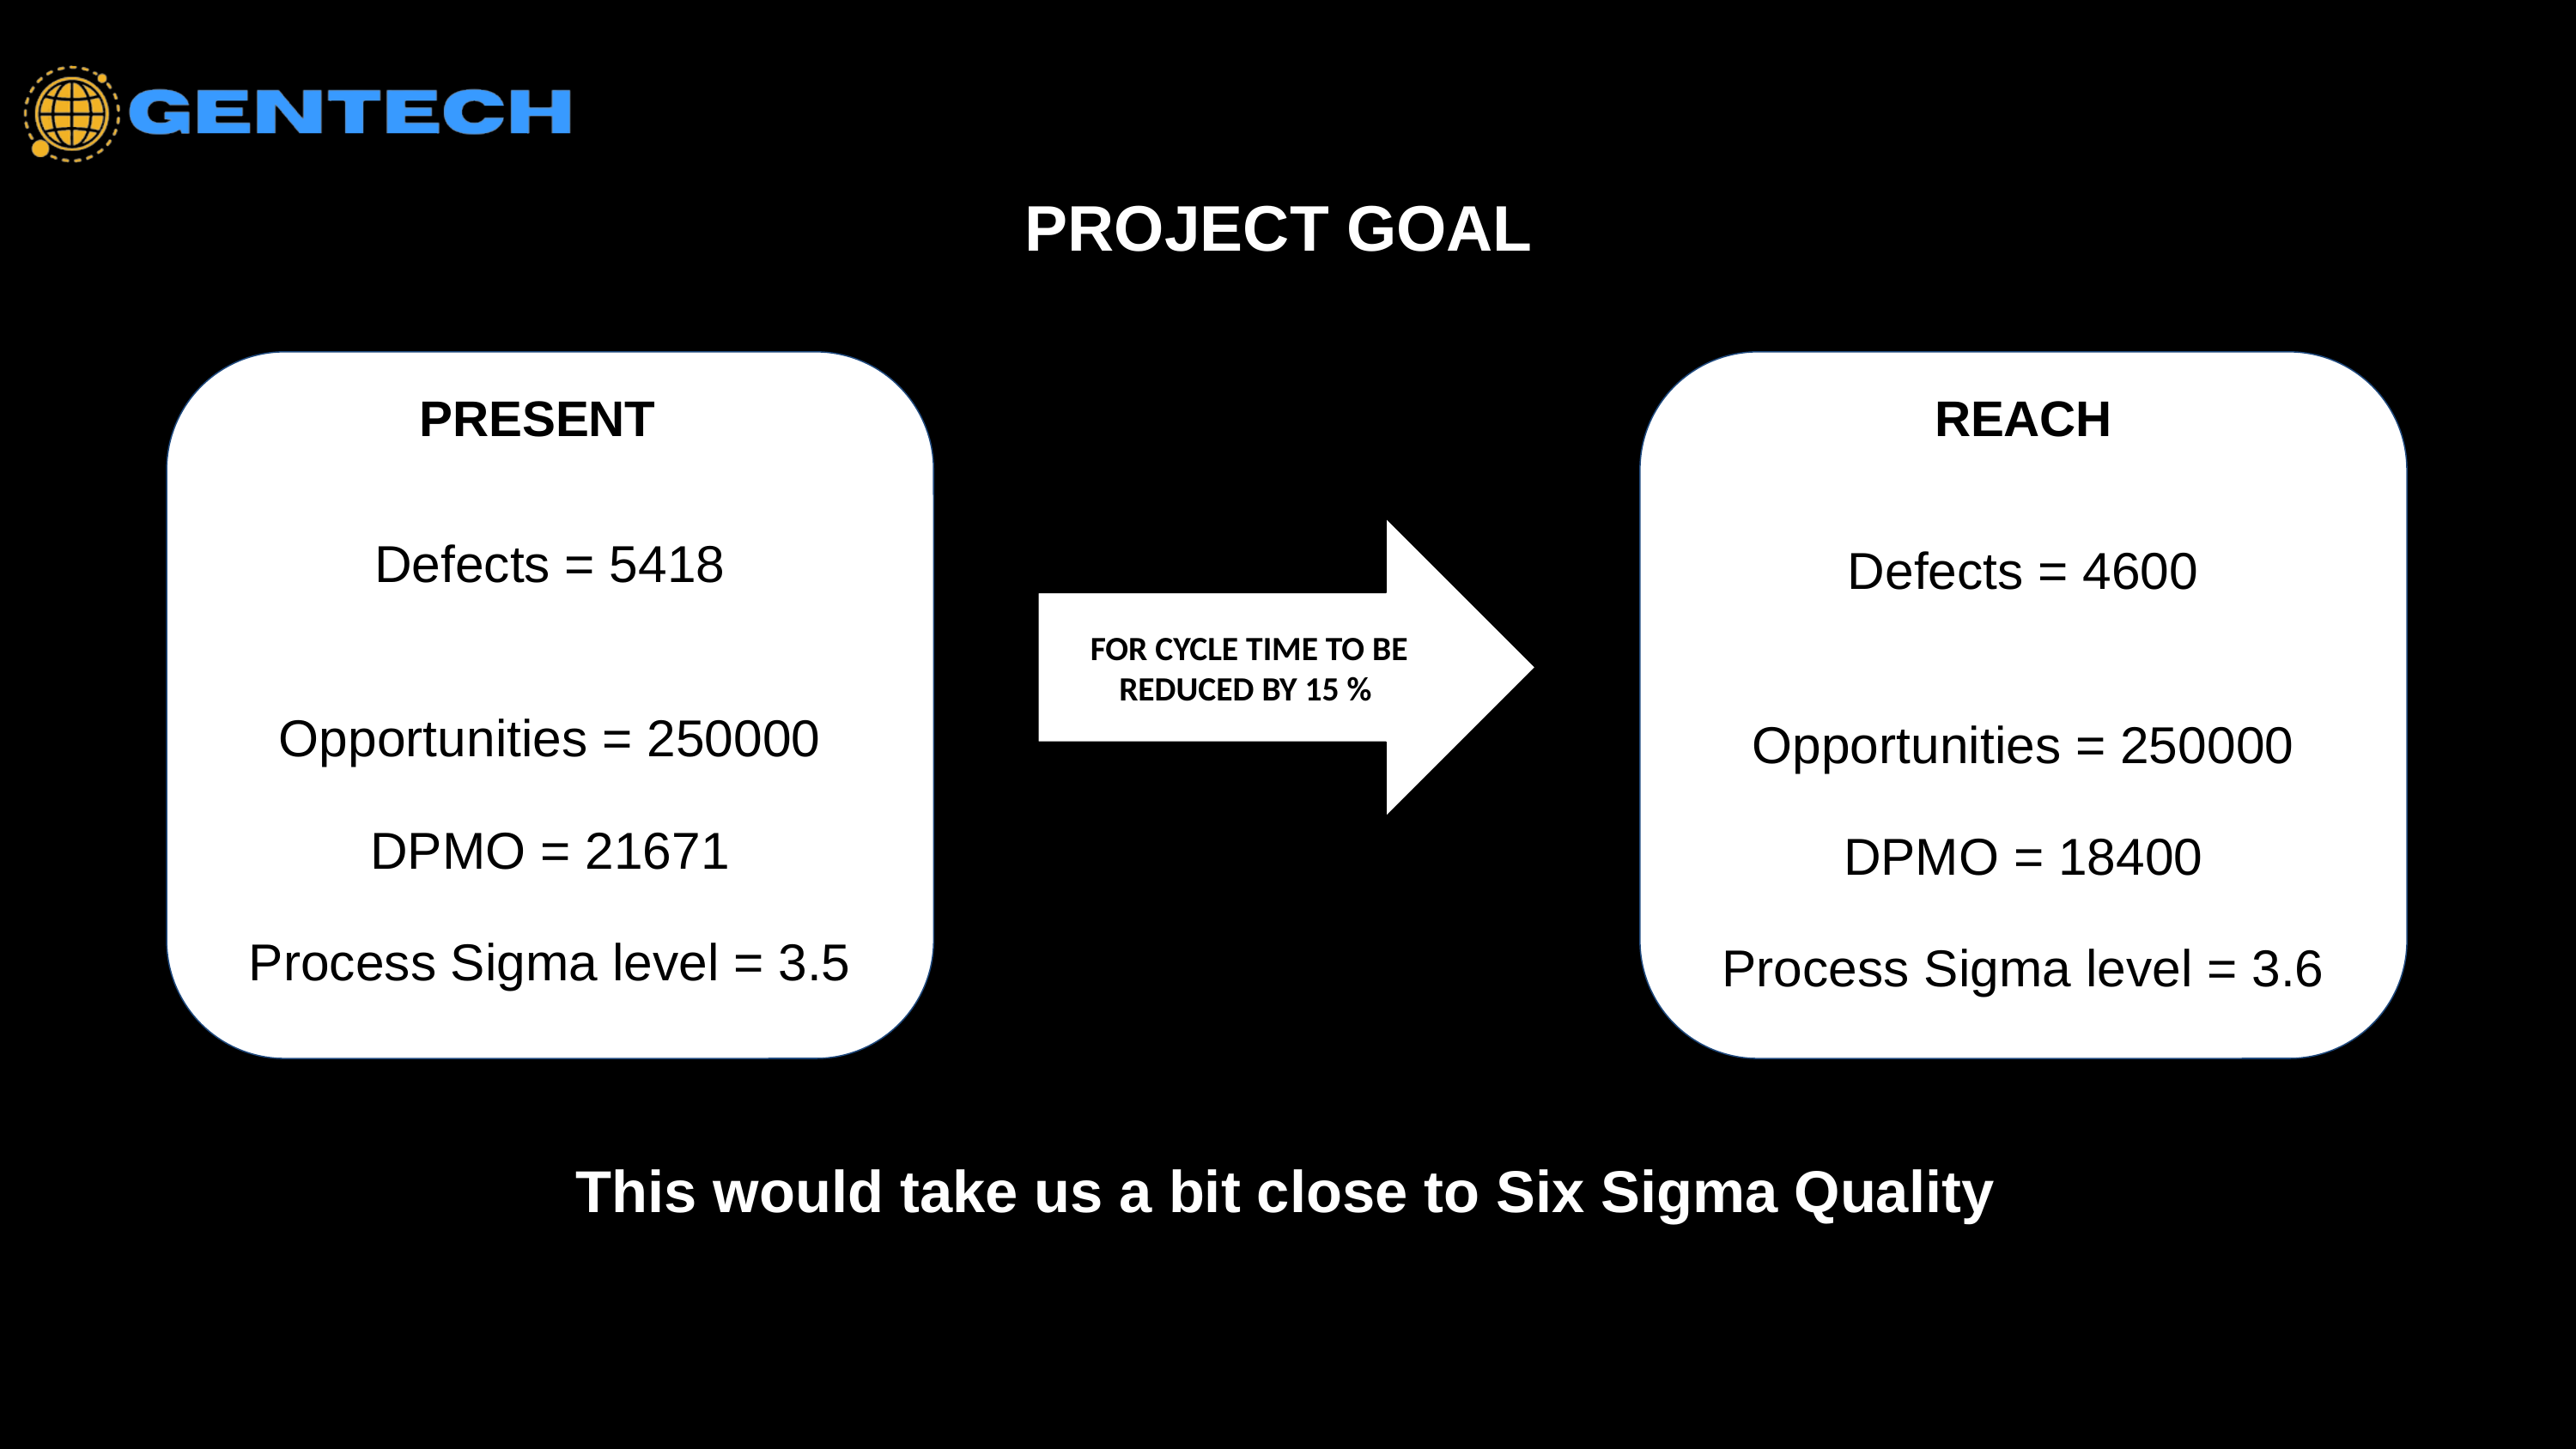

PROJECT GOAL

Defects = 4600

Opportunities = 250000
DPMO = 18400
Process Sigma level = 3.6
PRESENT
REACH
Defects = 5418

Opportunities = 250000
DPMO = 21671
Process Sigma level = 3.5

FOR CYCLE TIME TO BE REDUCED BY 15 %
This would take us a bit close to Six Sigma Quality